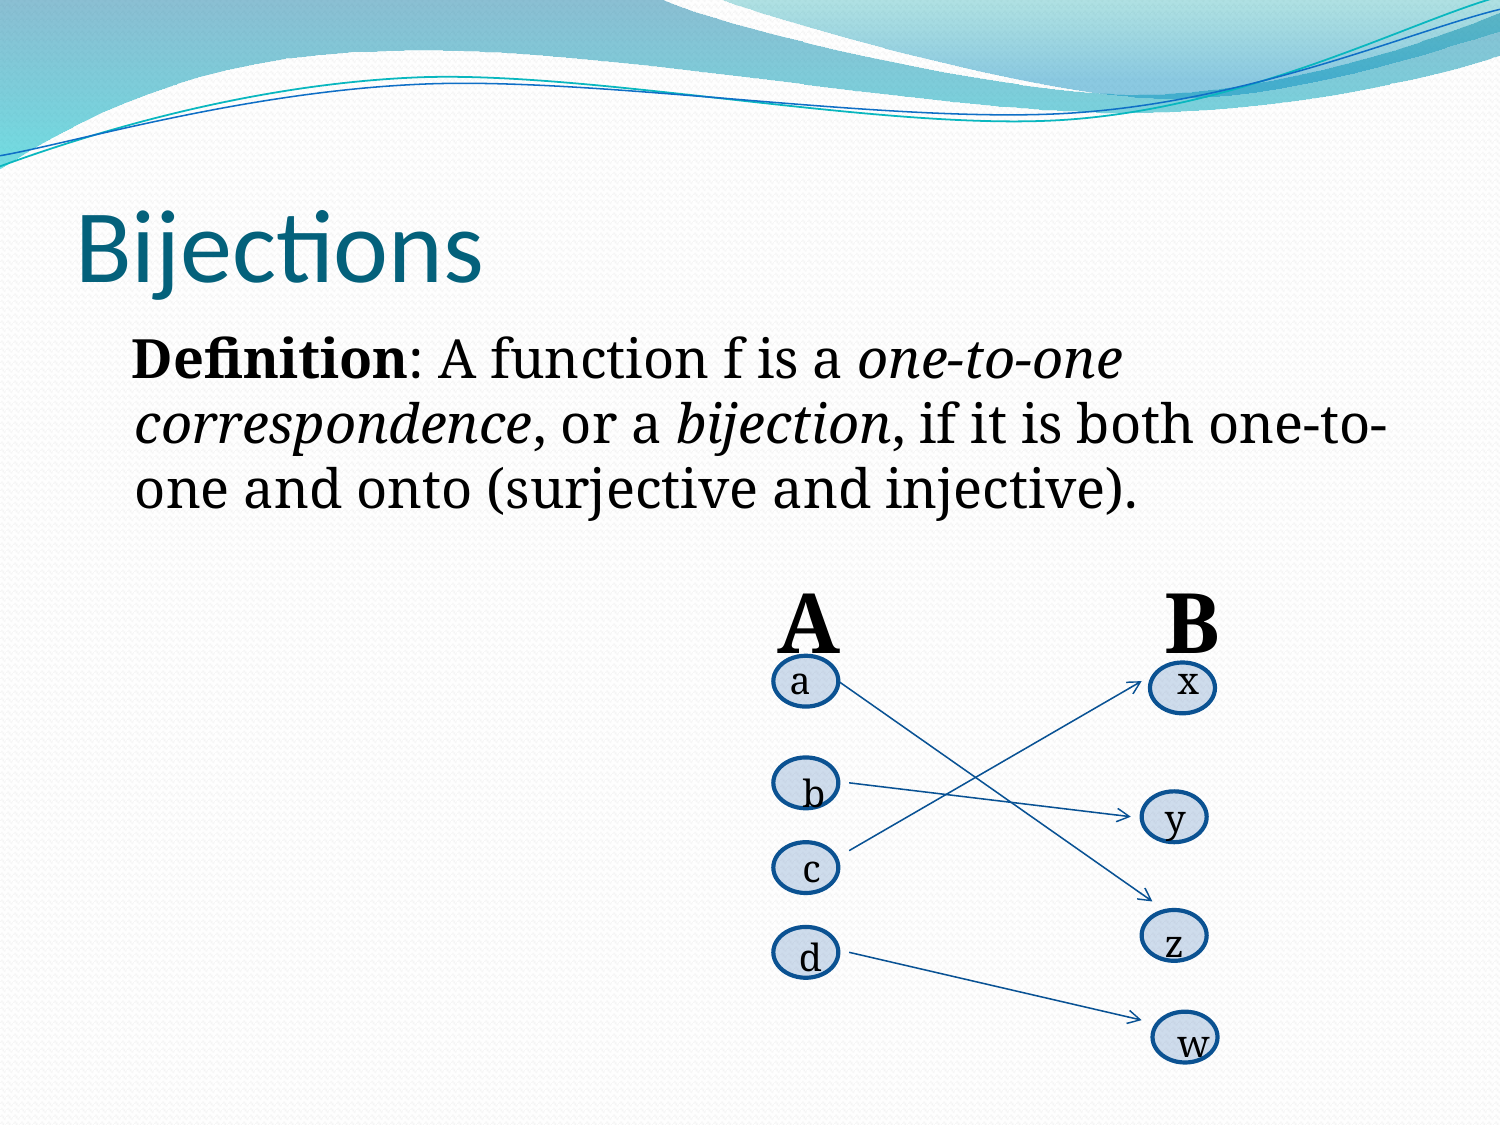

# Bijections
   Definition: A function f is a one-to-one correspondence, or a bijection, if it is both one-to-one and onto (surjective and injective).
A
B
a
x

b
y

c

z

d

w